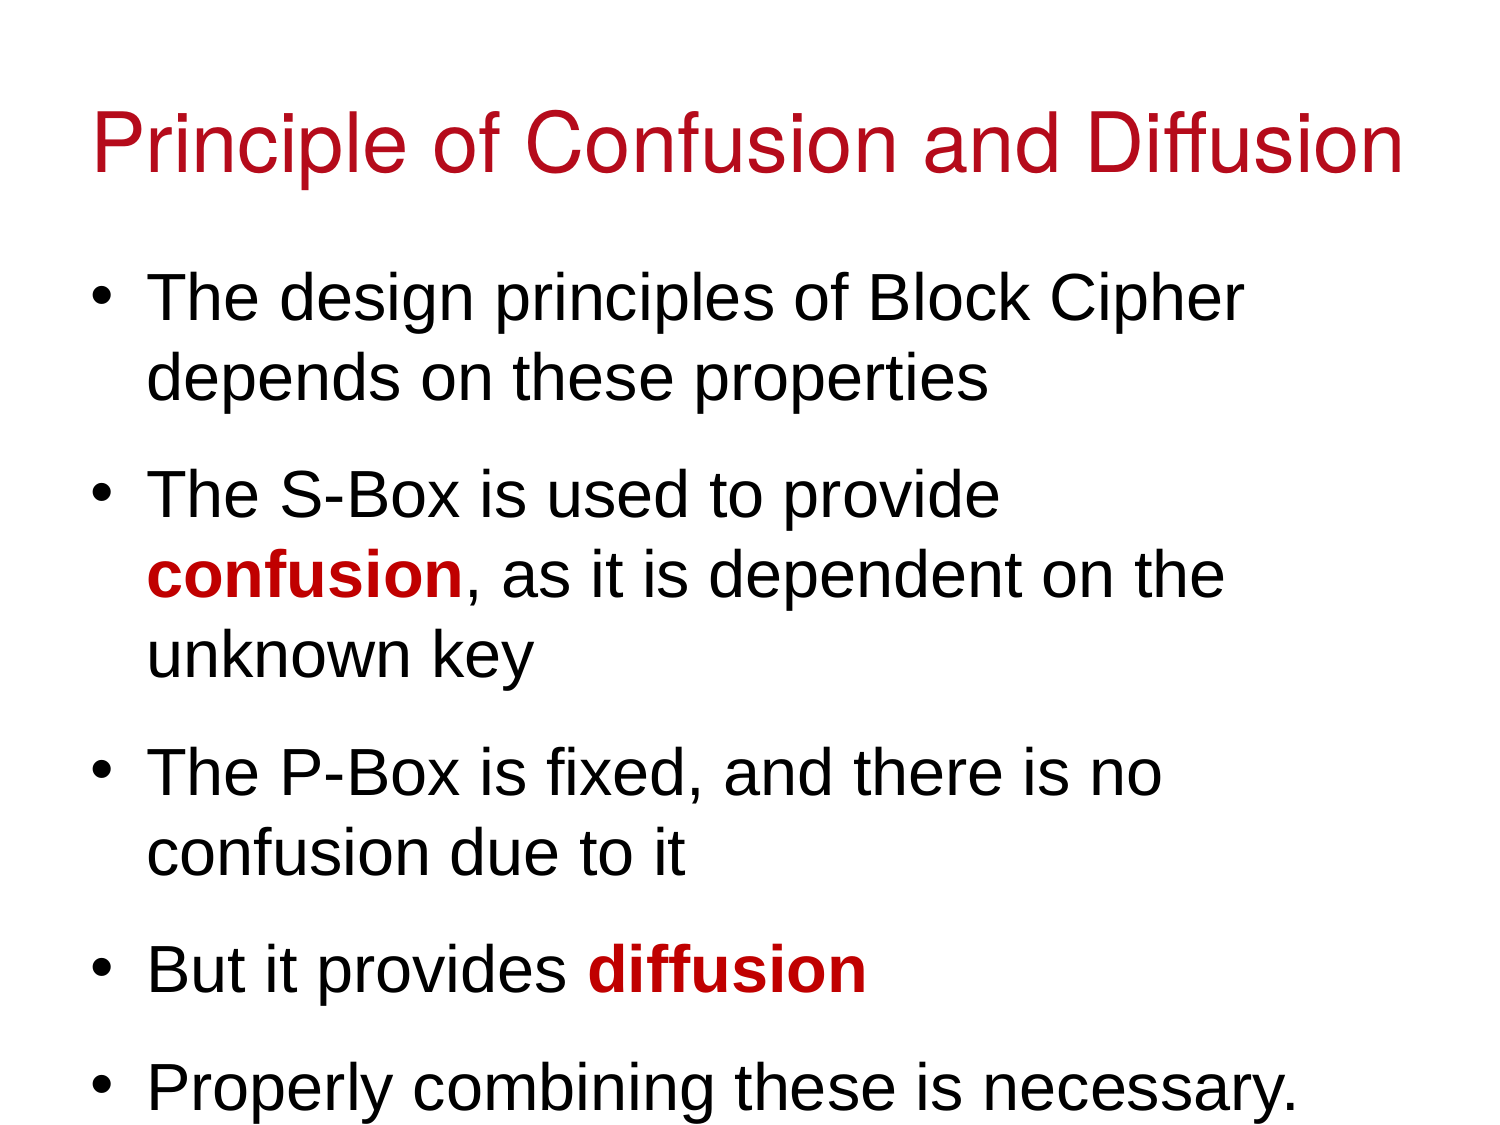

# Principle of Confusion and Diffusion
The design principles of Block Cipher depends on these properties
The S-Box is used to provide confusion, as it is dependent on the unknown key
The P-Box is fixed, and there is no confusion due to it
But it provides diffusion
Properly combining these is necessary.